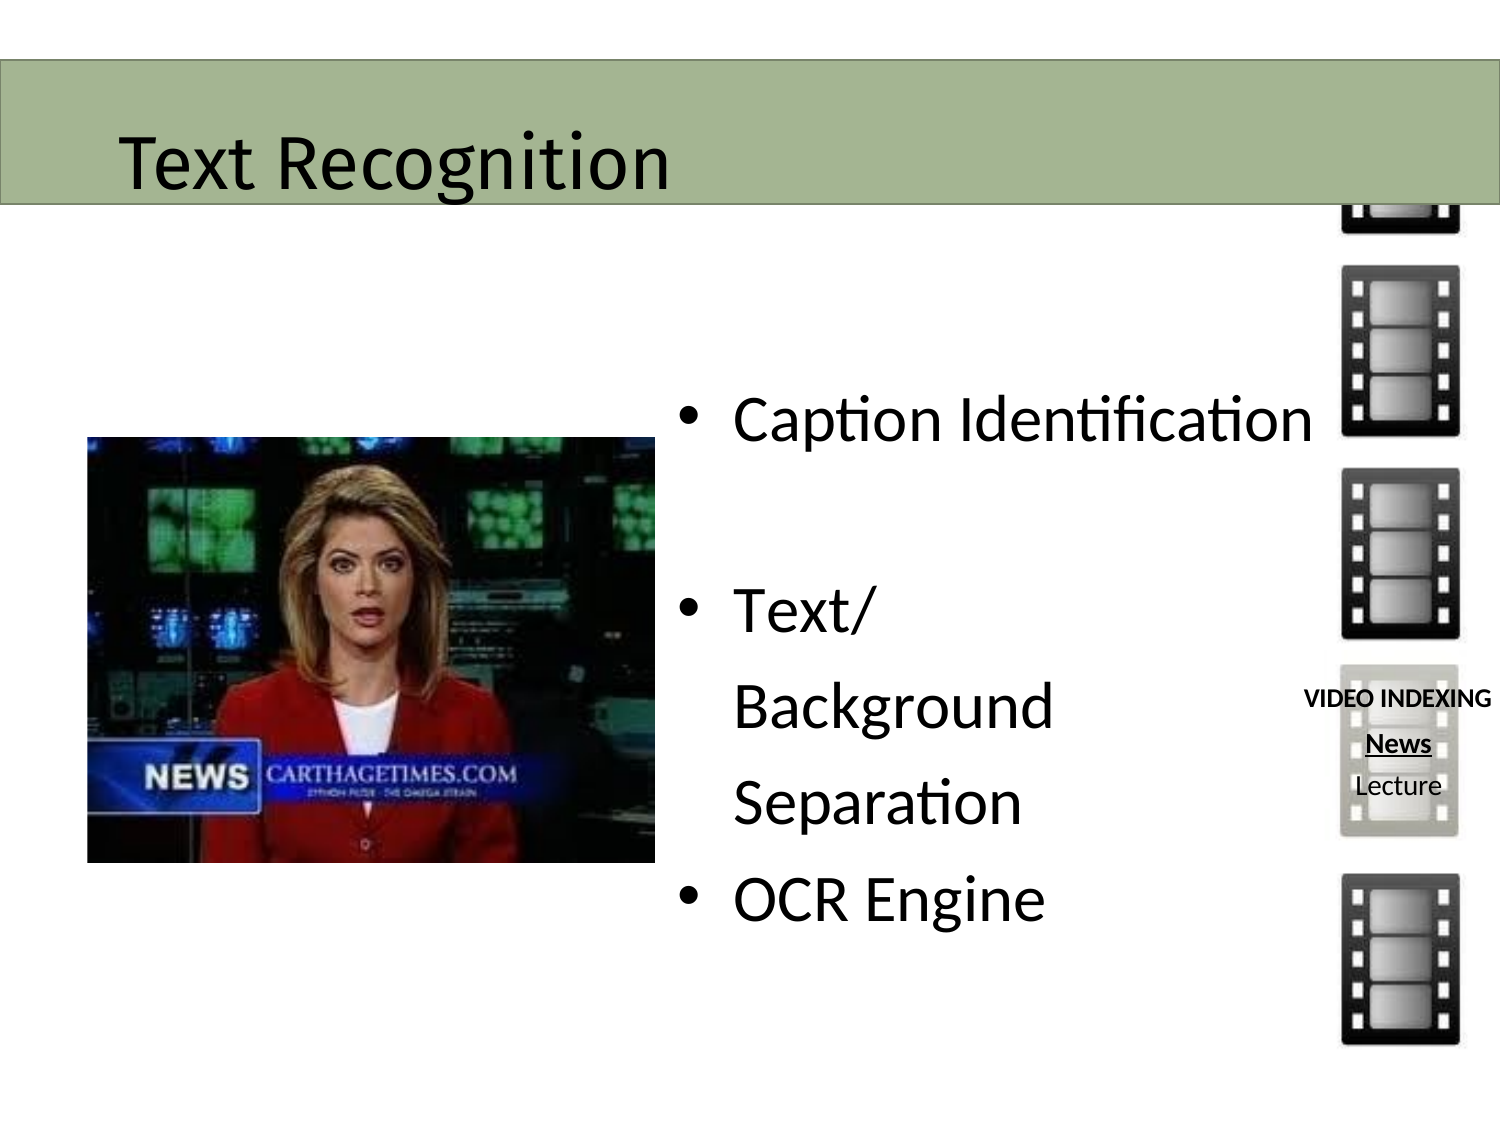

Text Recognition
# Text Recognition
Caption Identification

Text/Background  Separation

VIDEO INDEXING
News
Lecture
OCR Engine